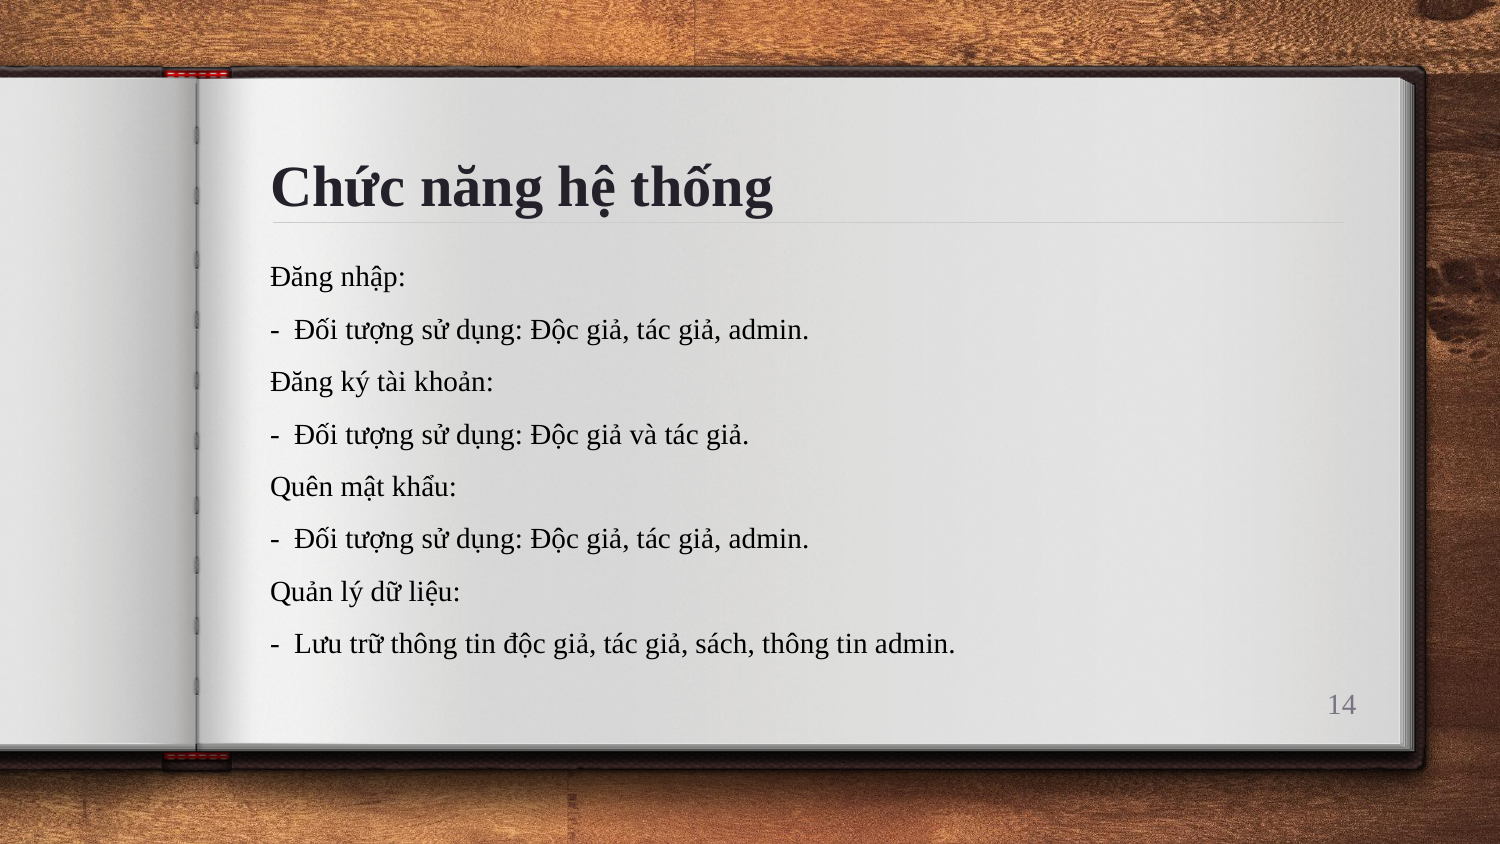

# Chức năng hệ thống
Đăng nhập:
-  Đối tượng sử dụng: Độc giả, tác giả, admin.
Đăng ký tài khoản:
-  Đối tượng sử dụng: Độc giả và tác giả.
Quên mật khẩu:
-  Đối tượng sử dụng: Độc giả, tác giả, admin.
Quản lý dữ liệu:
-  Lưu trữ thông tin độc giả, tác giả, sách, thông tin admin.
14